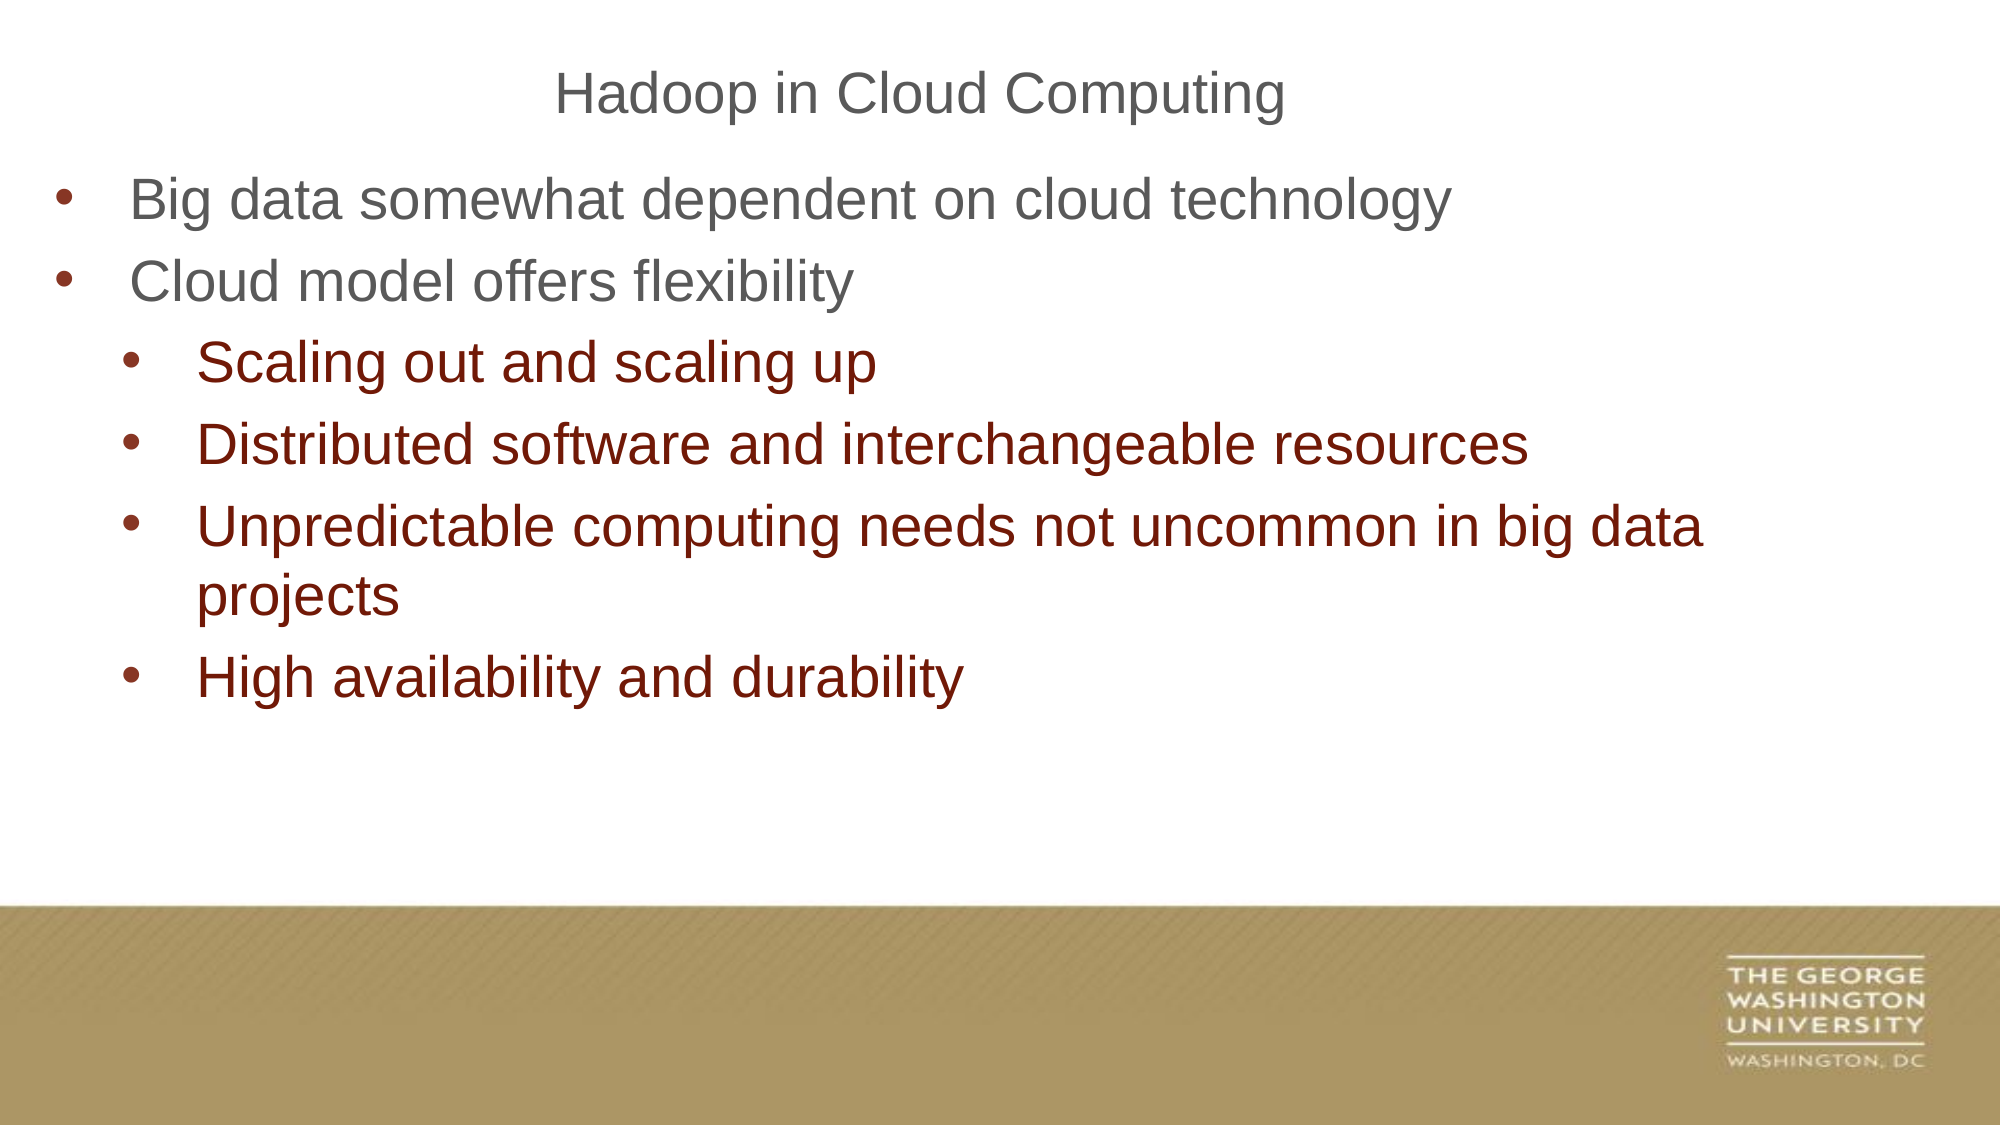

Hadoop in Cloud Computing

Big data somewhat dependent on cloud technology
Cloud model offers flexibility
Scaling out and scaling up
Distributed software and interchangeable resources
Unpredictable computing needs not uncommon in big data projects
High availability and durability